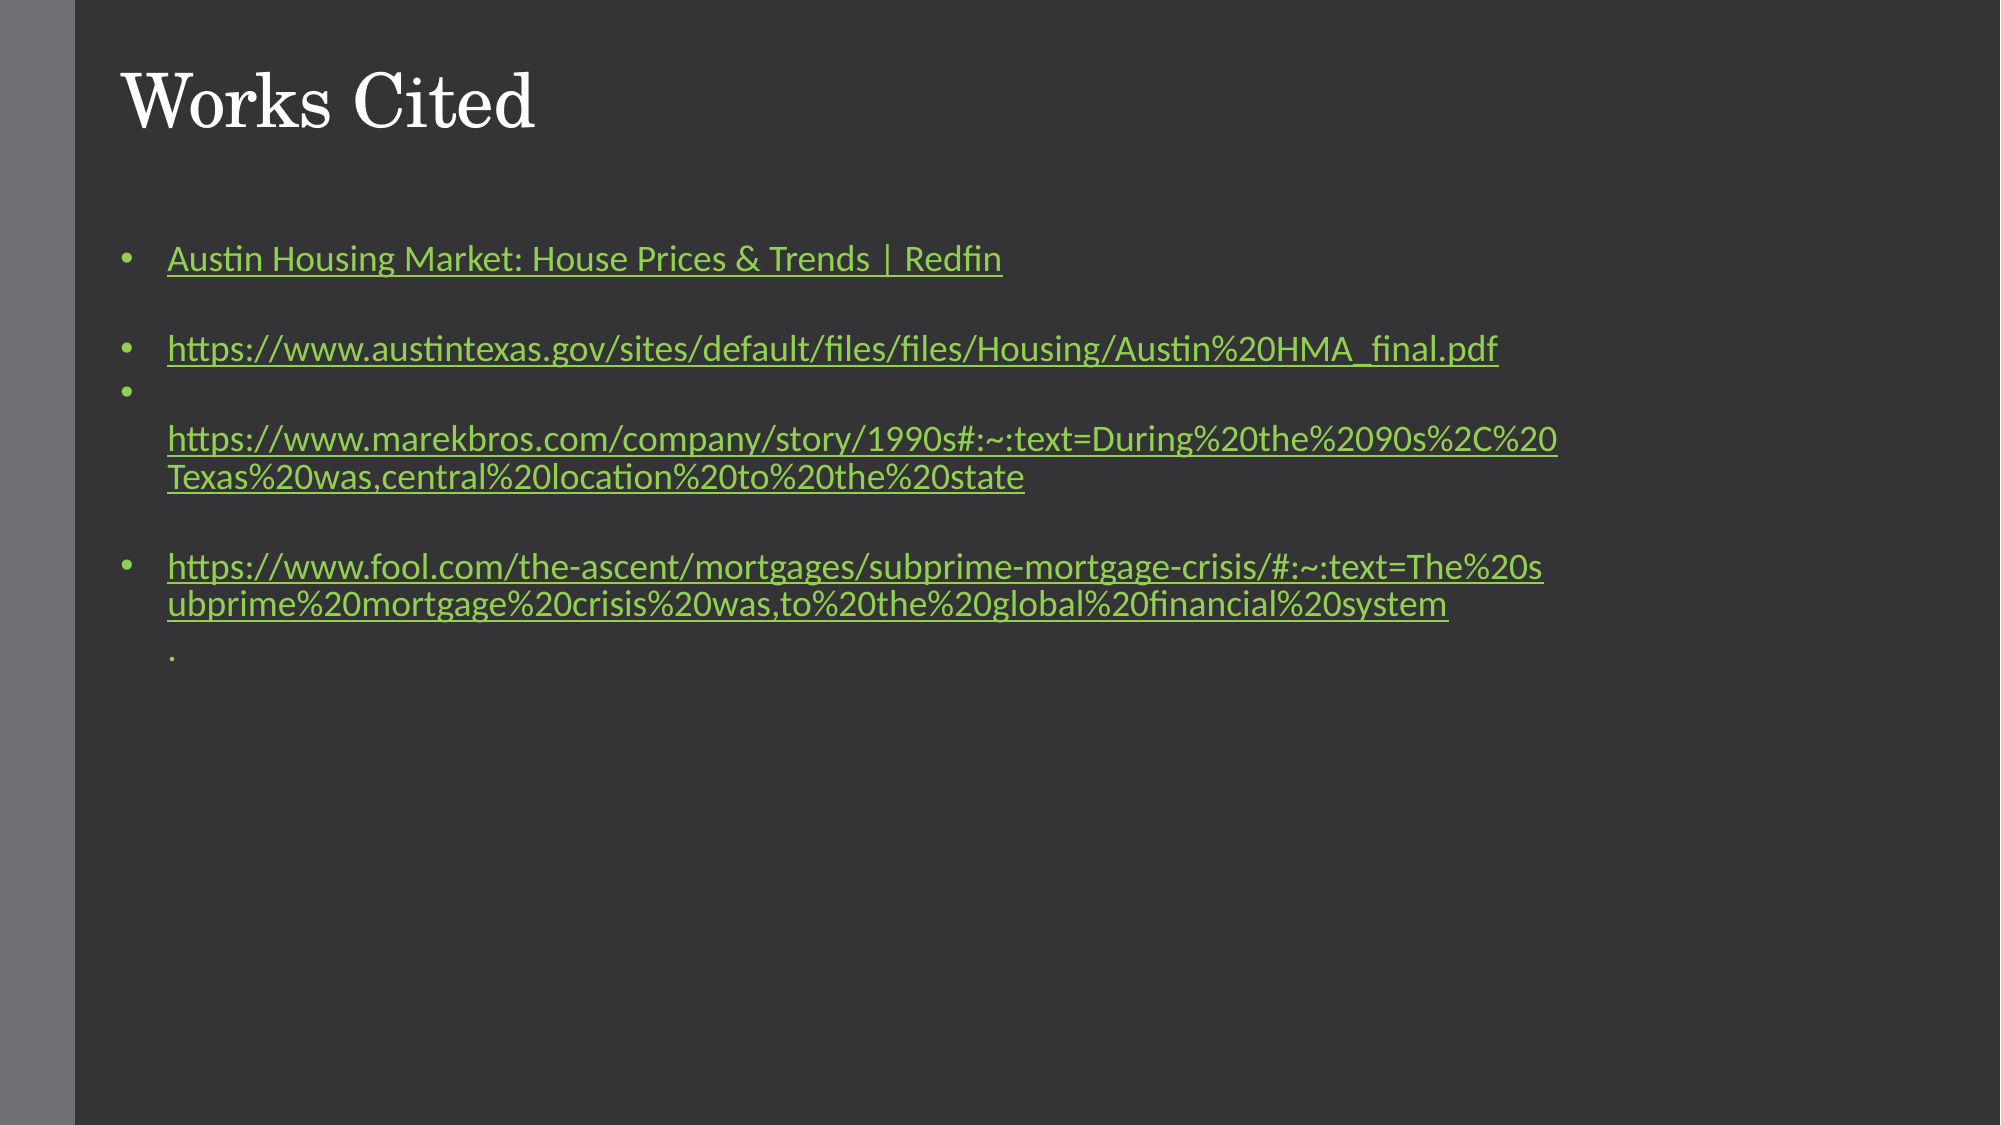

Works Cited

Austin Housing Market: House Prices & Trends | Redfin

https://www.austintexas.gov/sites/default/files/files/Housing/Austin%20HMA_final.pdf
 https://www.marekbros.com/company/story/1990s#:~:text=During%20the%2090s%2C%20Texas%20was,central%20location%20to%20the%20state

https://www.fool.com/the-ascent/mortgages/subprime-mortgage-crisis/#:~:text=The%20subprime%20mortgage%20crisis%20was,to%20the%20global%20financial%20system.